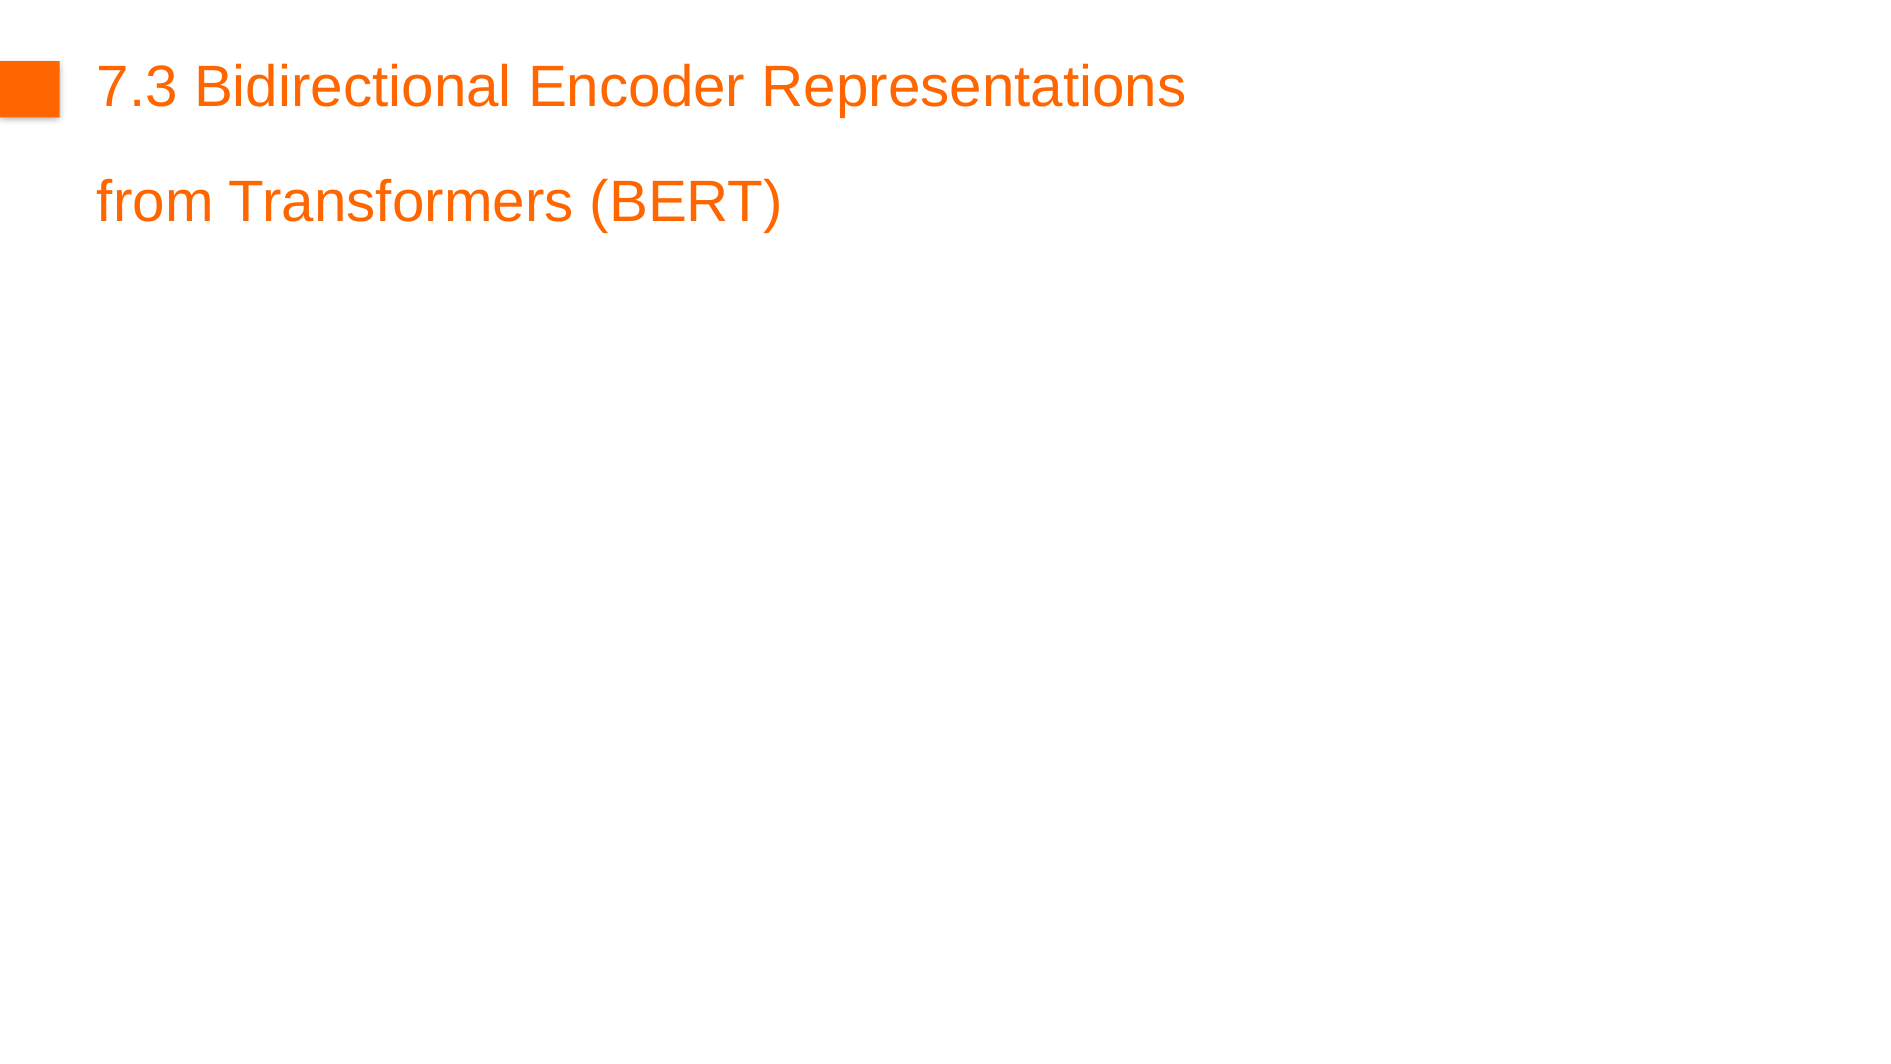

7.3 Bidirectional Encoder Representations
from Transformers (BERT)